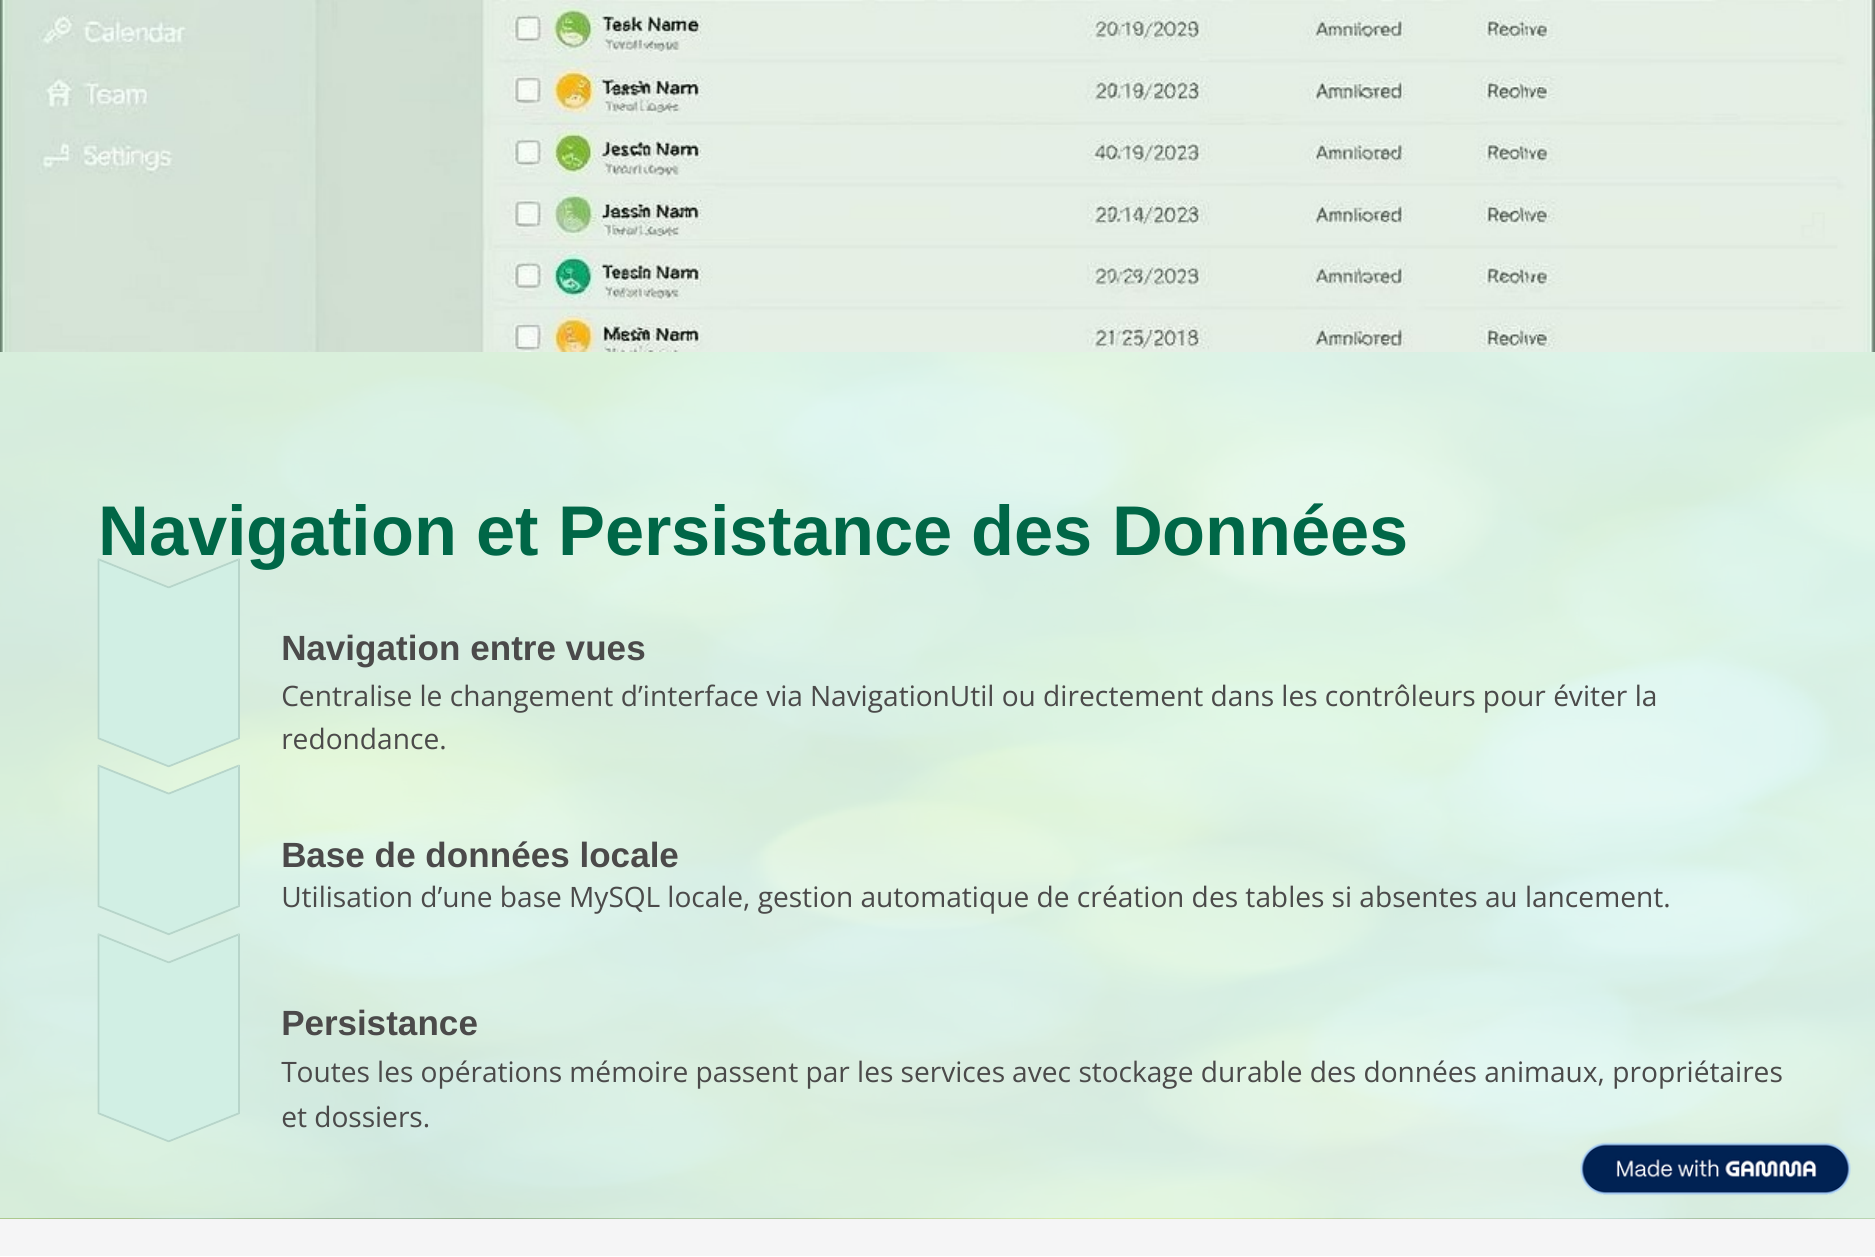

Navigation et Persistance des Données

Navigation entre vues
Centralise le changement d’interface via NavigationUtil ou directement dans les contrôleurs pour éviter la redondance.

Base de données locale
Utilisation d’une base MySQL locale, gestion automatique de création des tables si absentes au lancement.
Persistance
Toutes les opérations mémoire passent par les services avec stockage durable des données animaux, propriétaires et dossiers.